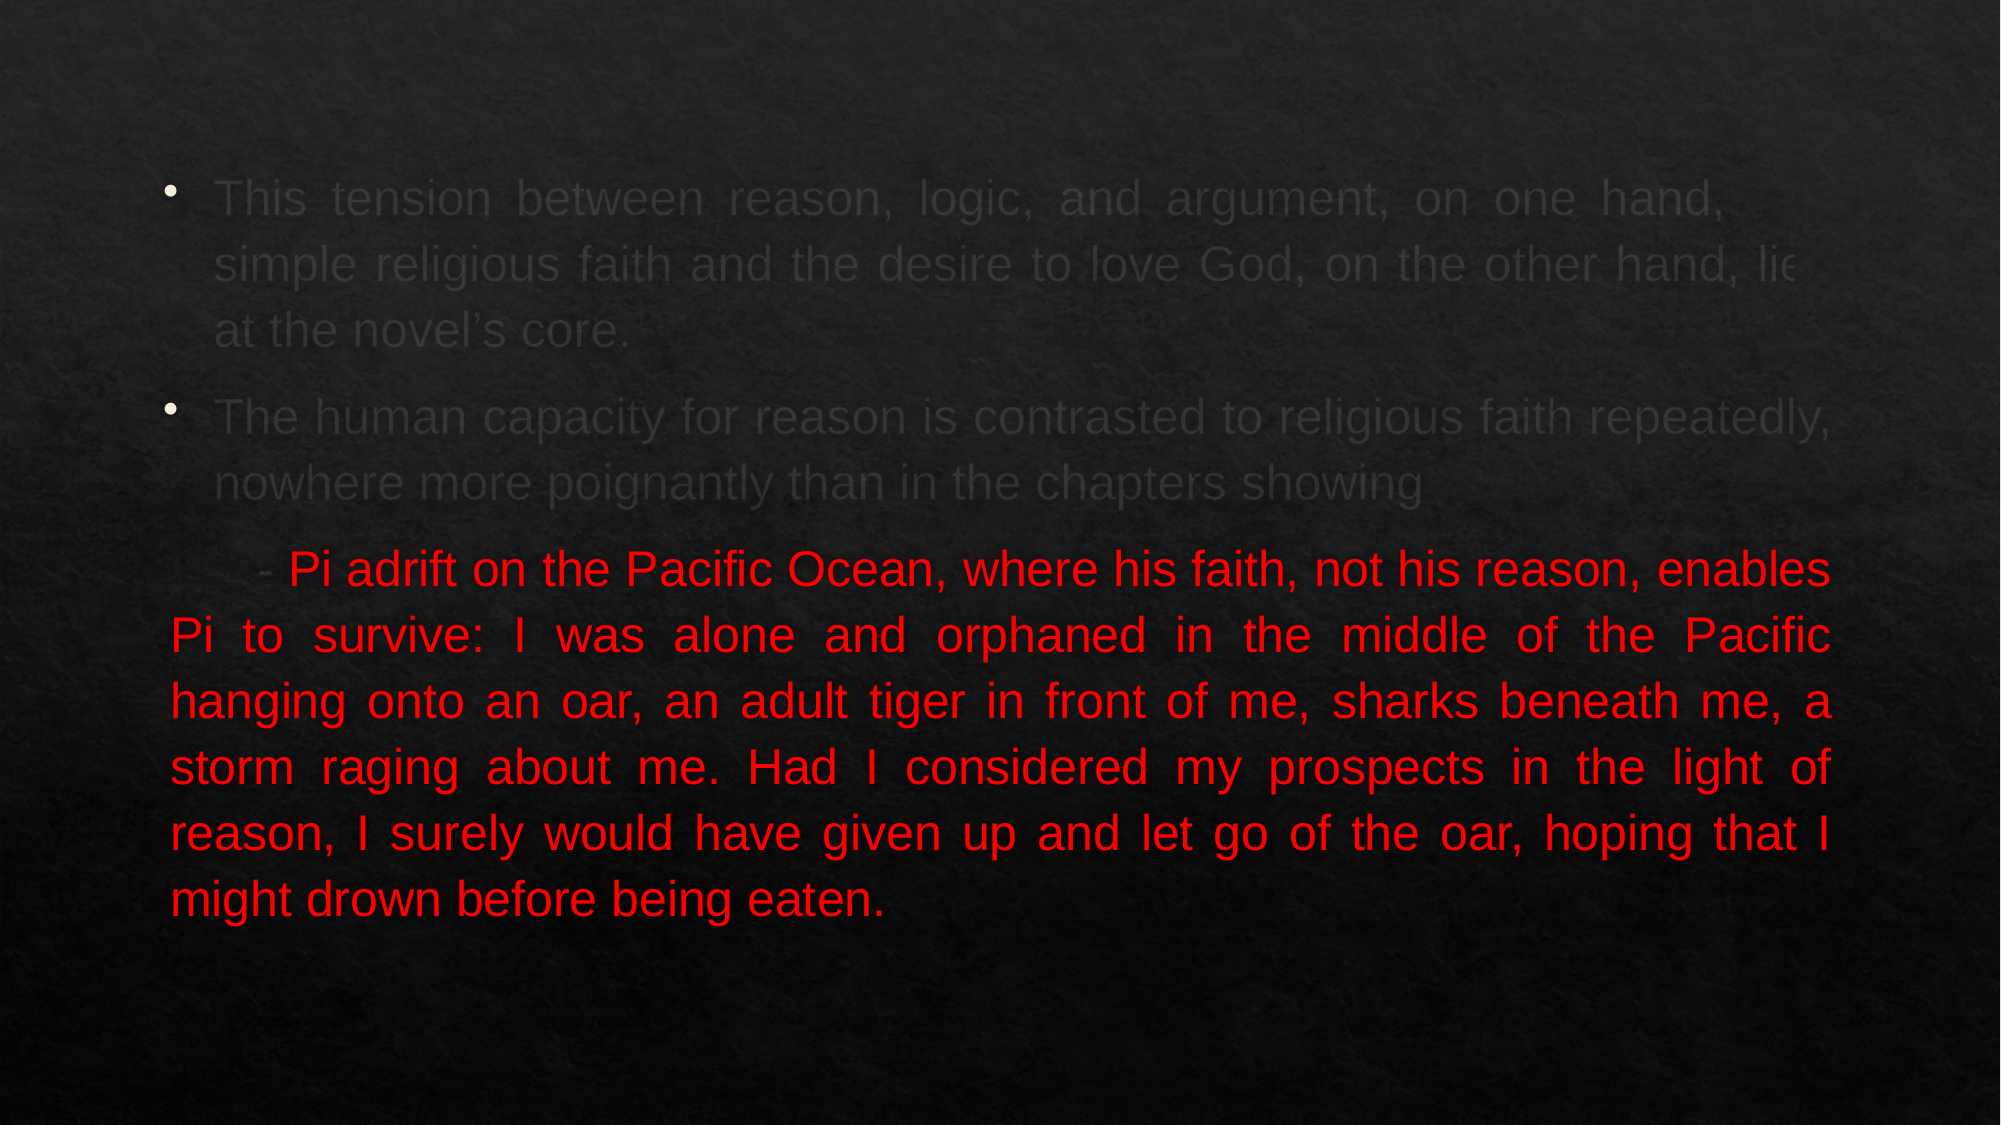

This tension between reason, logic, and argument, on one hand, and simple religious faith and the desire to love God, on the other hand, lies at the novel’s core.
The human capacity for reason is contrasted to religious faith repeatedly, nowhere more poignantly than in the chapters showing
      - Pi adrift on the Pacific Ocean, where his faith, not his reason, enables Pi to survive: I was alone and orphaned in the middle of the Pacific hanging onto an oar, an adult tiger in front of me, sharks beneath me, a storm raging about me. Had I considered my prospects in the light of reason, I surely would have given up and let go of the oar, hoping that I might drown before being eaten.